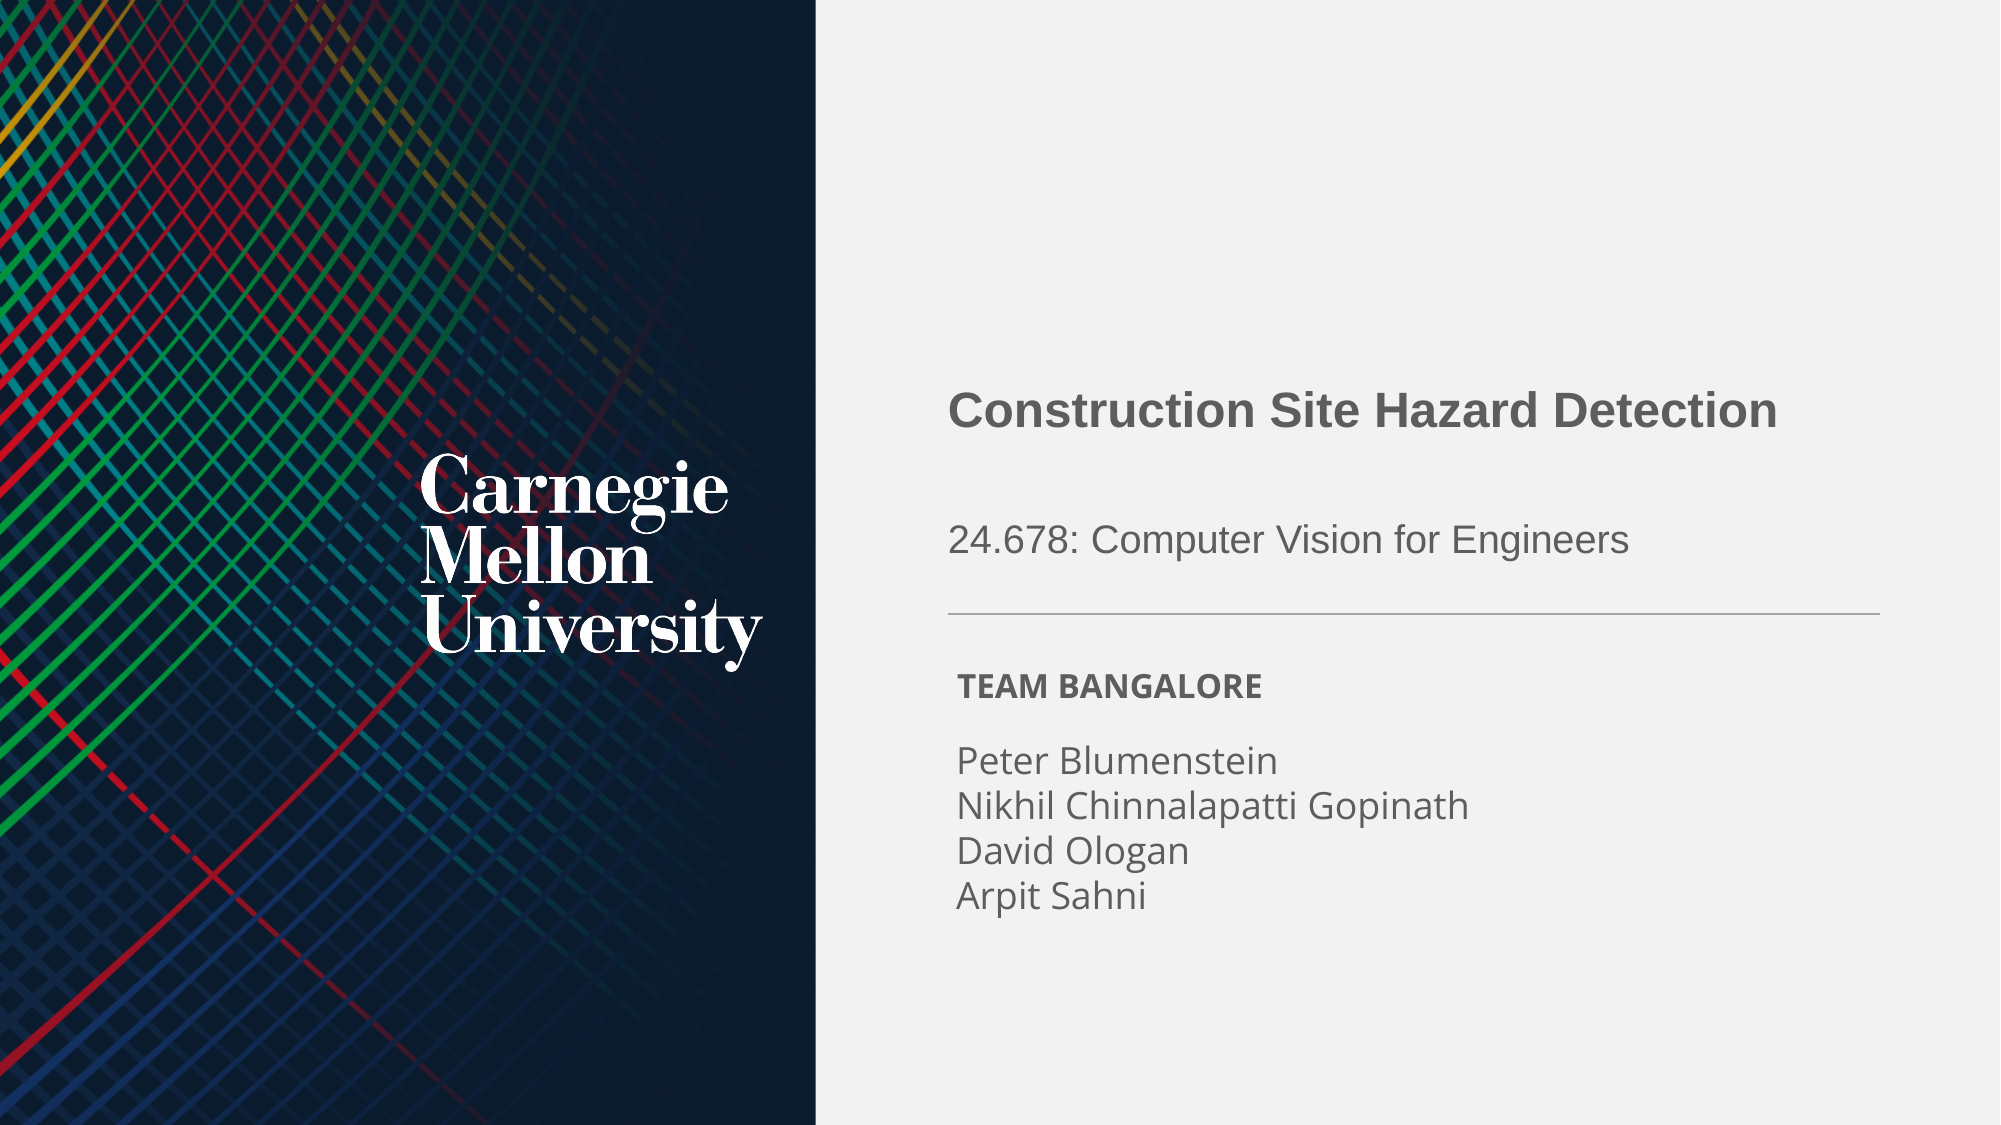

Construction Site Hazard Detection

24.678: Computer Vision for Engineers
TEAM BANGALORE
Peter Blumenstein
Nikhil Chinnalapatti Gopinath
David Ologan
Arpit Sahni